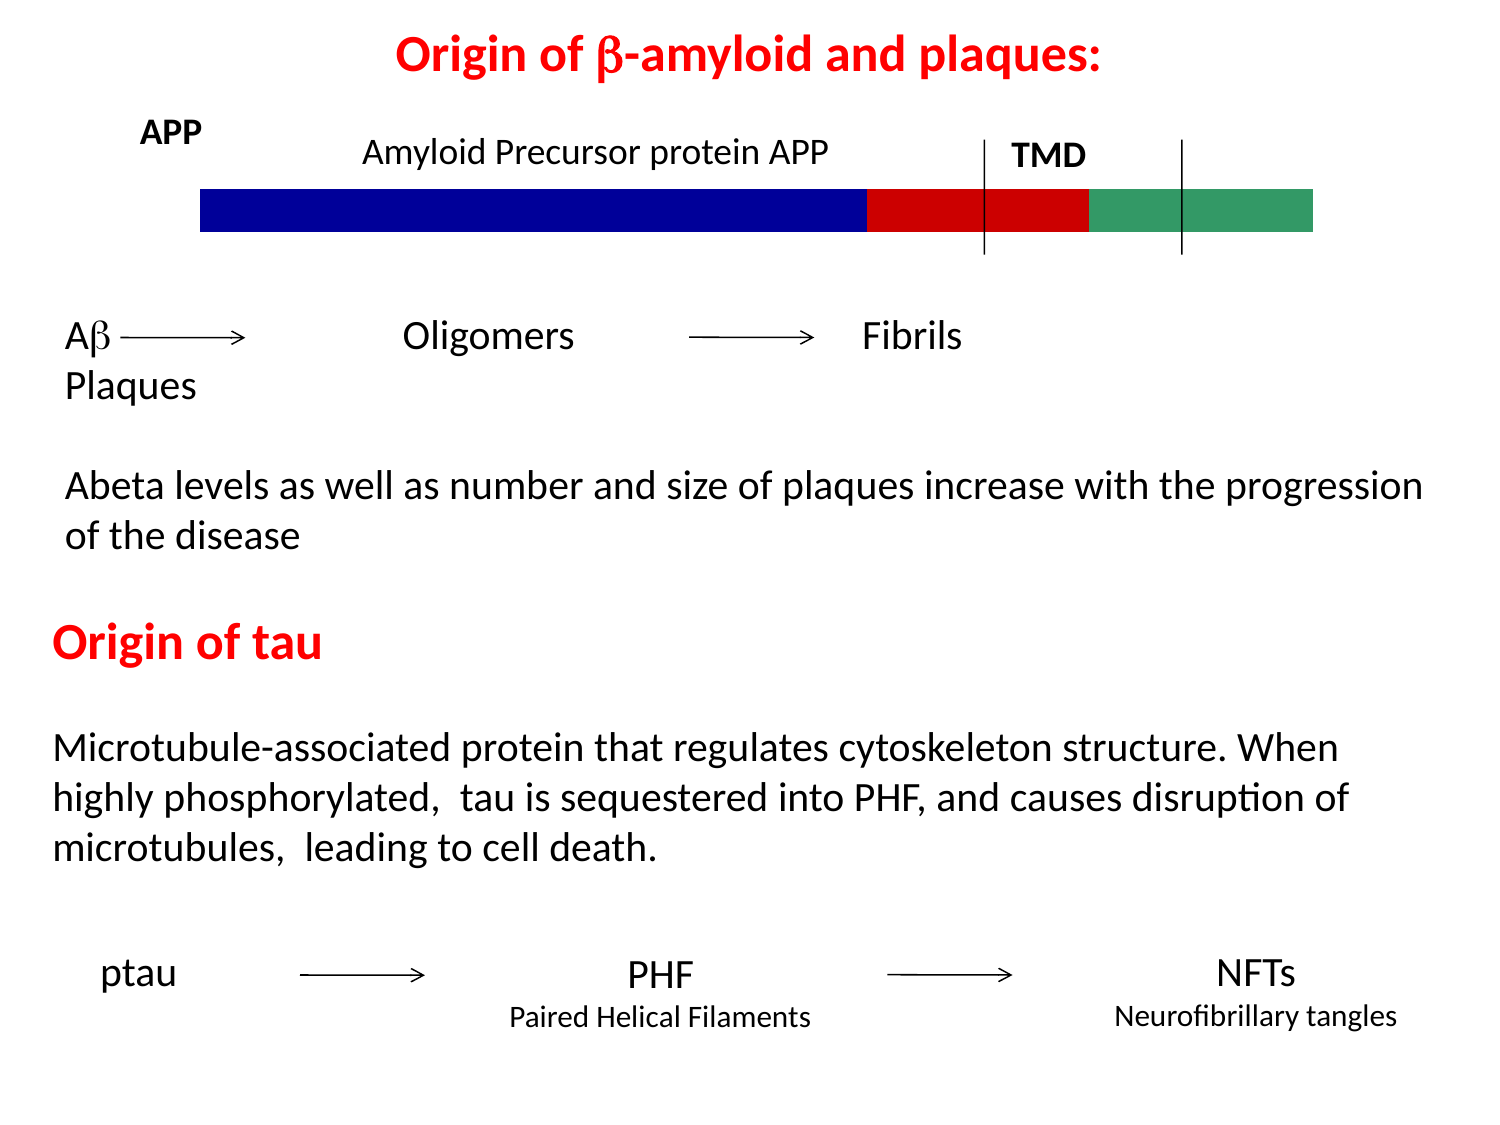

Origin of β-amyloid and plaques:

		Amyloid Precursor protein APP

APP
TMD

Aβ		    Oligomers		     Fibrils 			Plaques

Abeta levels as well as number and size of plaques increase with the progression of the disease
Origin of tau

Microtubule-associated protein that regulates cytoskeleton structure. When highly phosphorylated,  tau is sequestered into PHF, and causes disruption of microtubules,  leading to cell death.
ptau
NFTs
Neurofibrillary tangles
PHF
Paired Helical Filaments